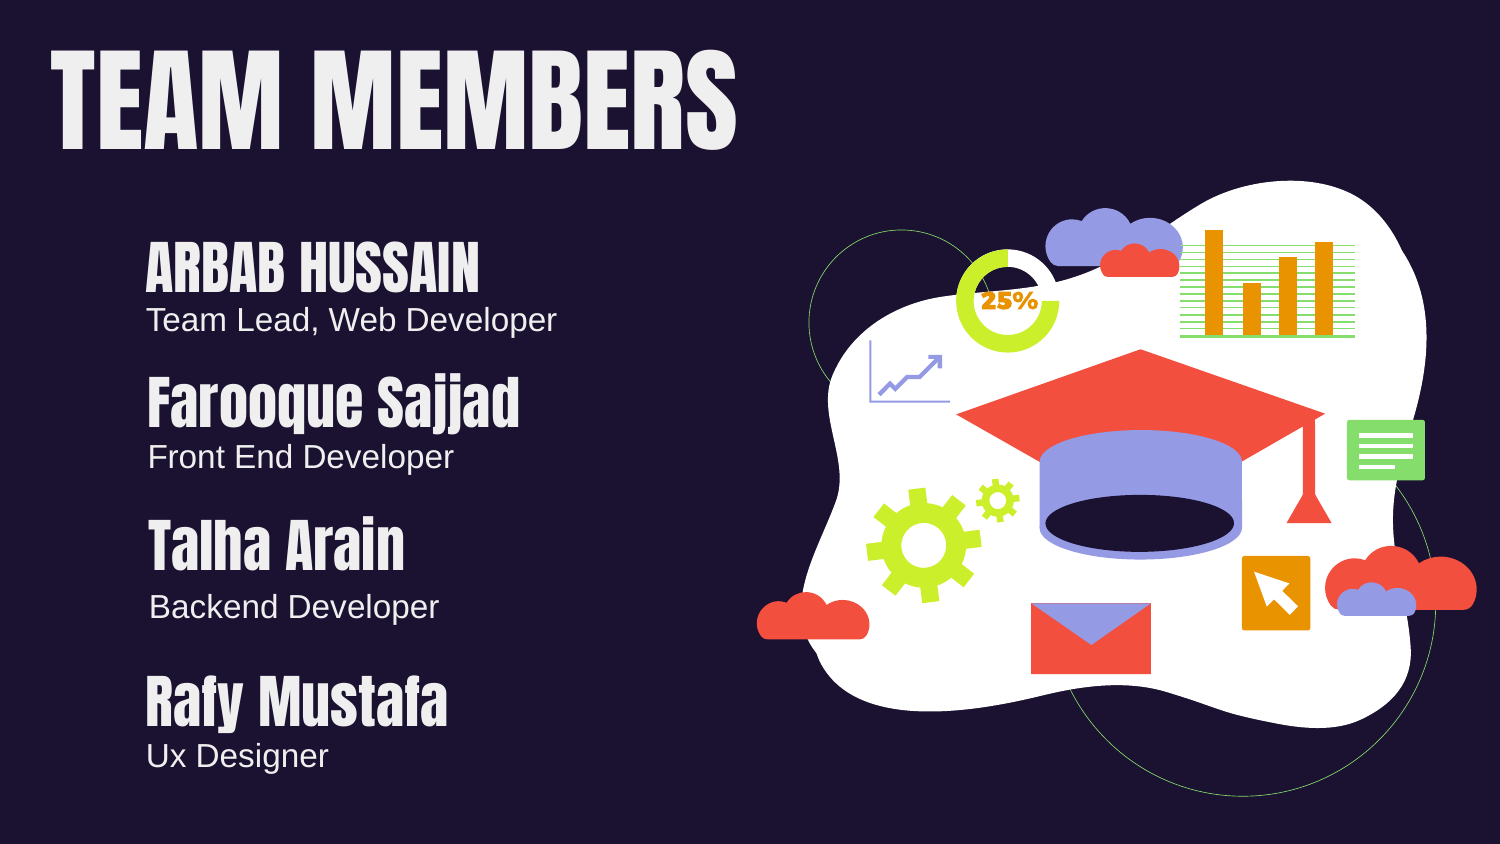

TEAM MEMBERS

# ARBAB HUSSAIN
Team Lead, Web Developer
Farooque Sajjad
Front End Developer
Talha Arain
Backend Developer
Rafy Mustafa
Ux Designer